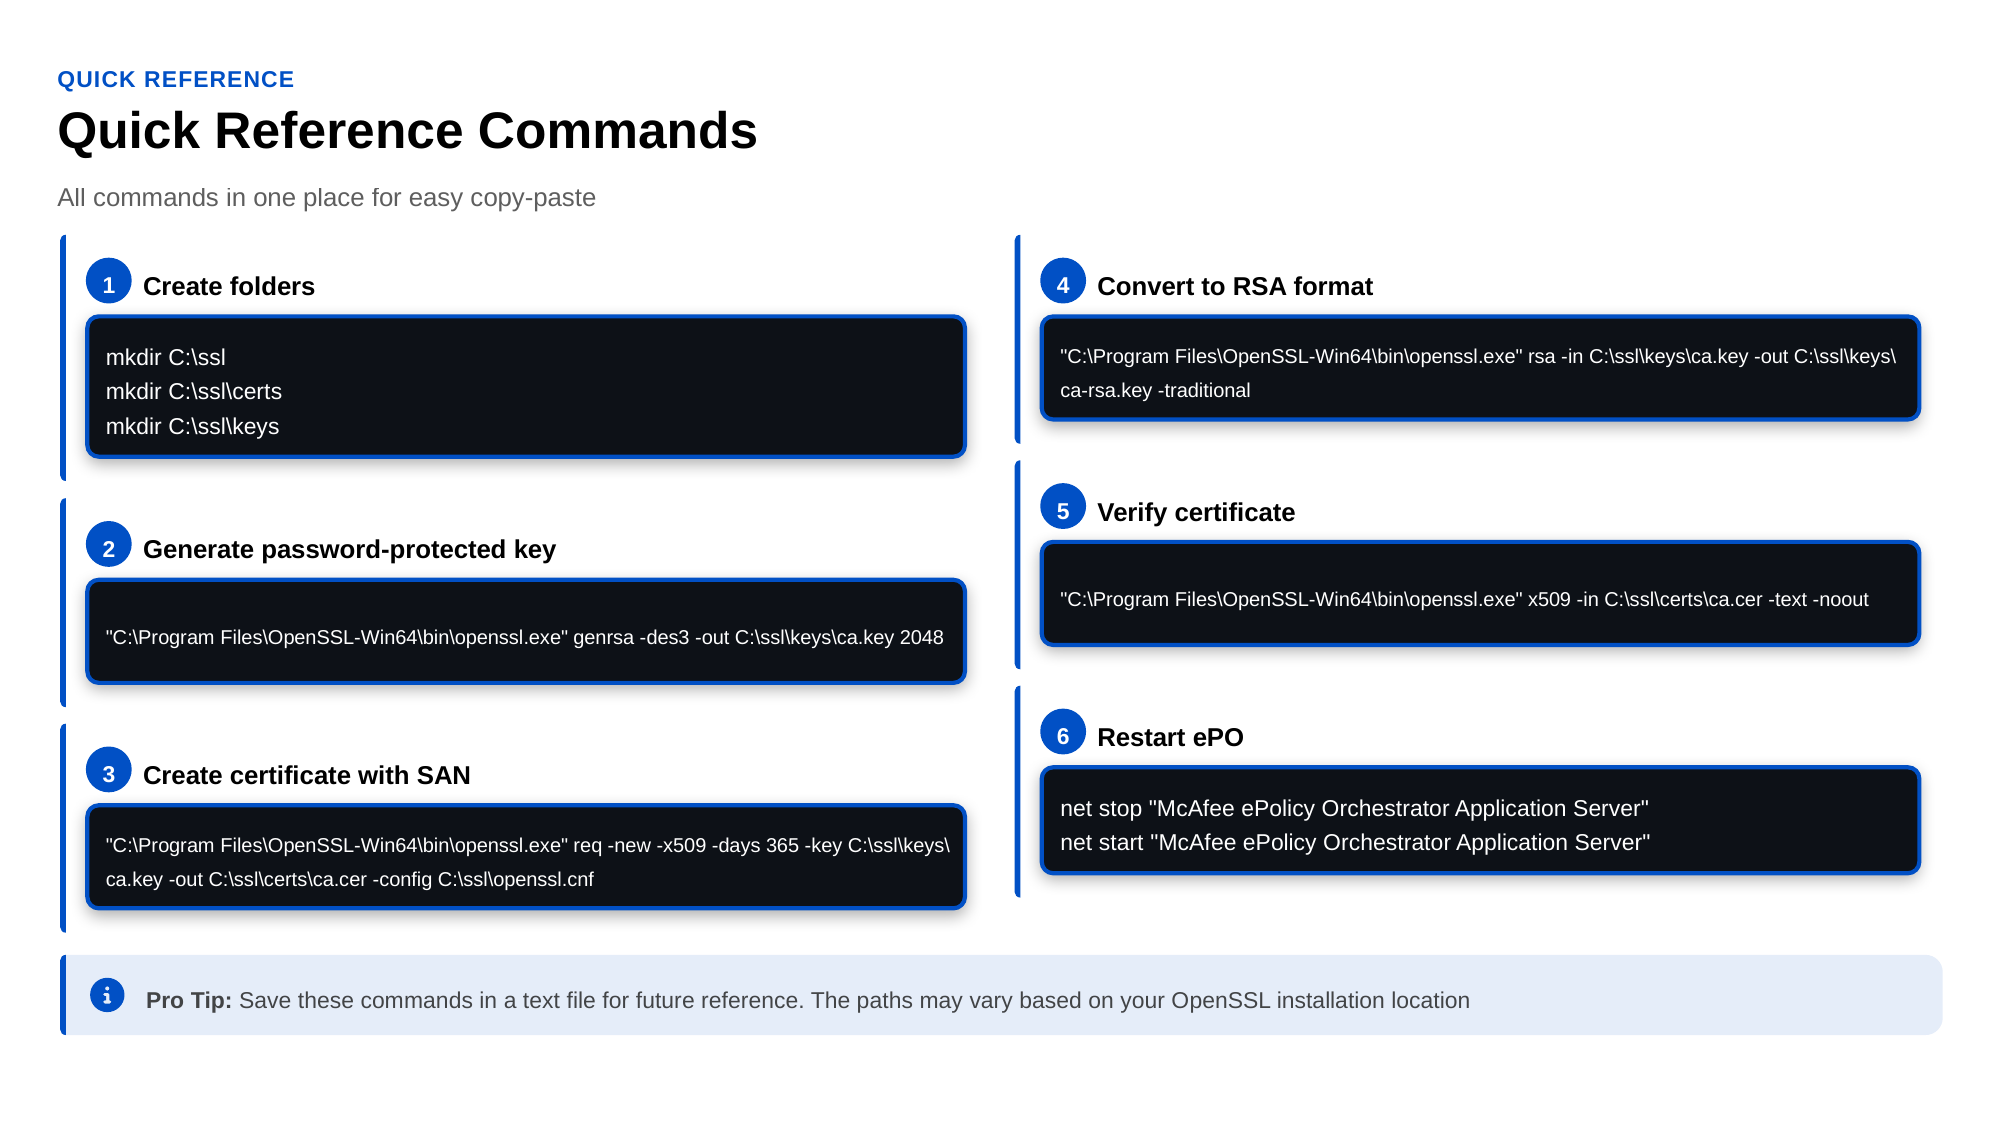

QUICK REFERENCE
Quick Reference Commands
All commands in one place for easy copy-paste

1

4

Create folders
Convert to RSA format

mkdir C:\ssl
"C:\Program Files\OpenSSL-Win64\bin\openssl.exe" rsa -in C:\ssl\keys\ca.key -out C:\ssl\keys\ca-rsa.key -traditional
mkdir C:\ssl\certs
mkdir C:\ssl\keys

5

Verify certificate

2

Generate password-protected key

"C:\Program Files\OpenSSL-Win64\bin\openssl.exe" x509 -in C:\ssl\certs\ca.cer -text -noout

"C:\Program Files\OpenSSL-Win64\bin\openssl.exe" genrsa -des3 -out C:\ssl\keys\ca.key 2048

6

Restart ePO

3

Create certificate with SAN

net stop "McAfee ePolicy Orchestrator Application Server"

net start "McAfee ePolicy Orchestrator Application Server"
"C:\Program Files\OpenSSL-Win64\bin\openssl.exe" req -new -x509 -days 365 -key C:\ssl\keys\ca.key -out C:\ssl\certs\ca.cer -config C:\ssl\openssl.cnf

Pro Tip: Save these commands in a text file for future reference. The paths may vary based on your OpenSSL installation location.